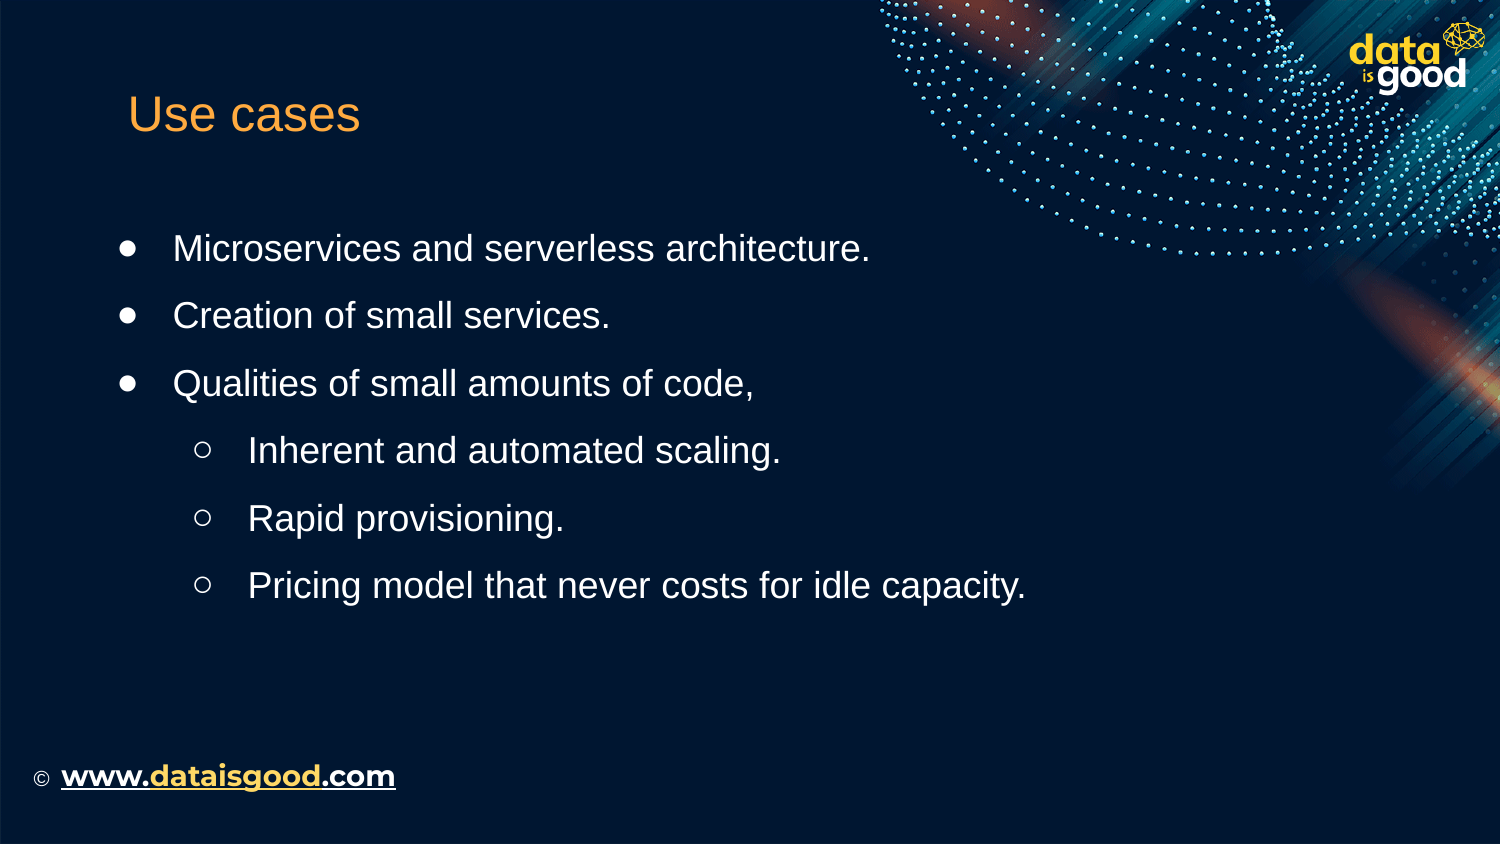

# Use cases
Microservices and serverless architecture.
Creation of small services.
Qualities of small amounts of code,
Inherent and automated scaling.
Rapid provisioning.
Pricing model that never costs for idle capacity.